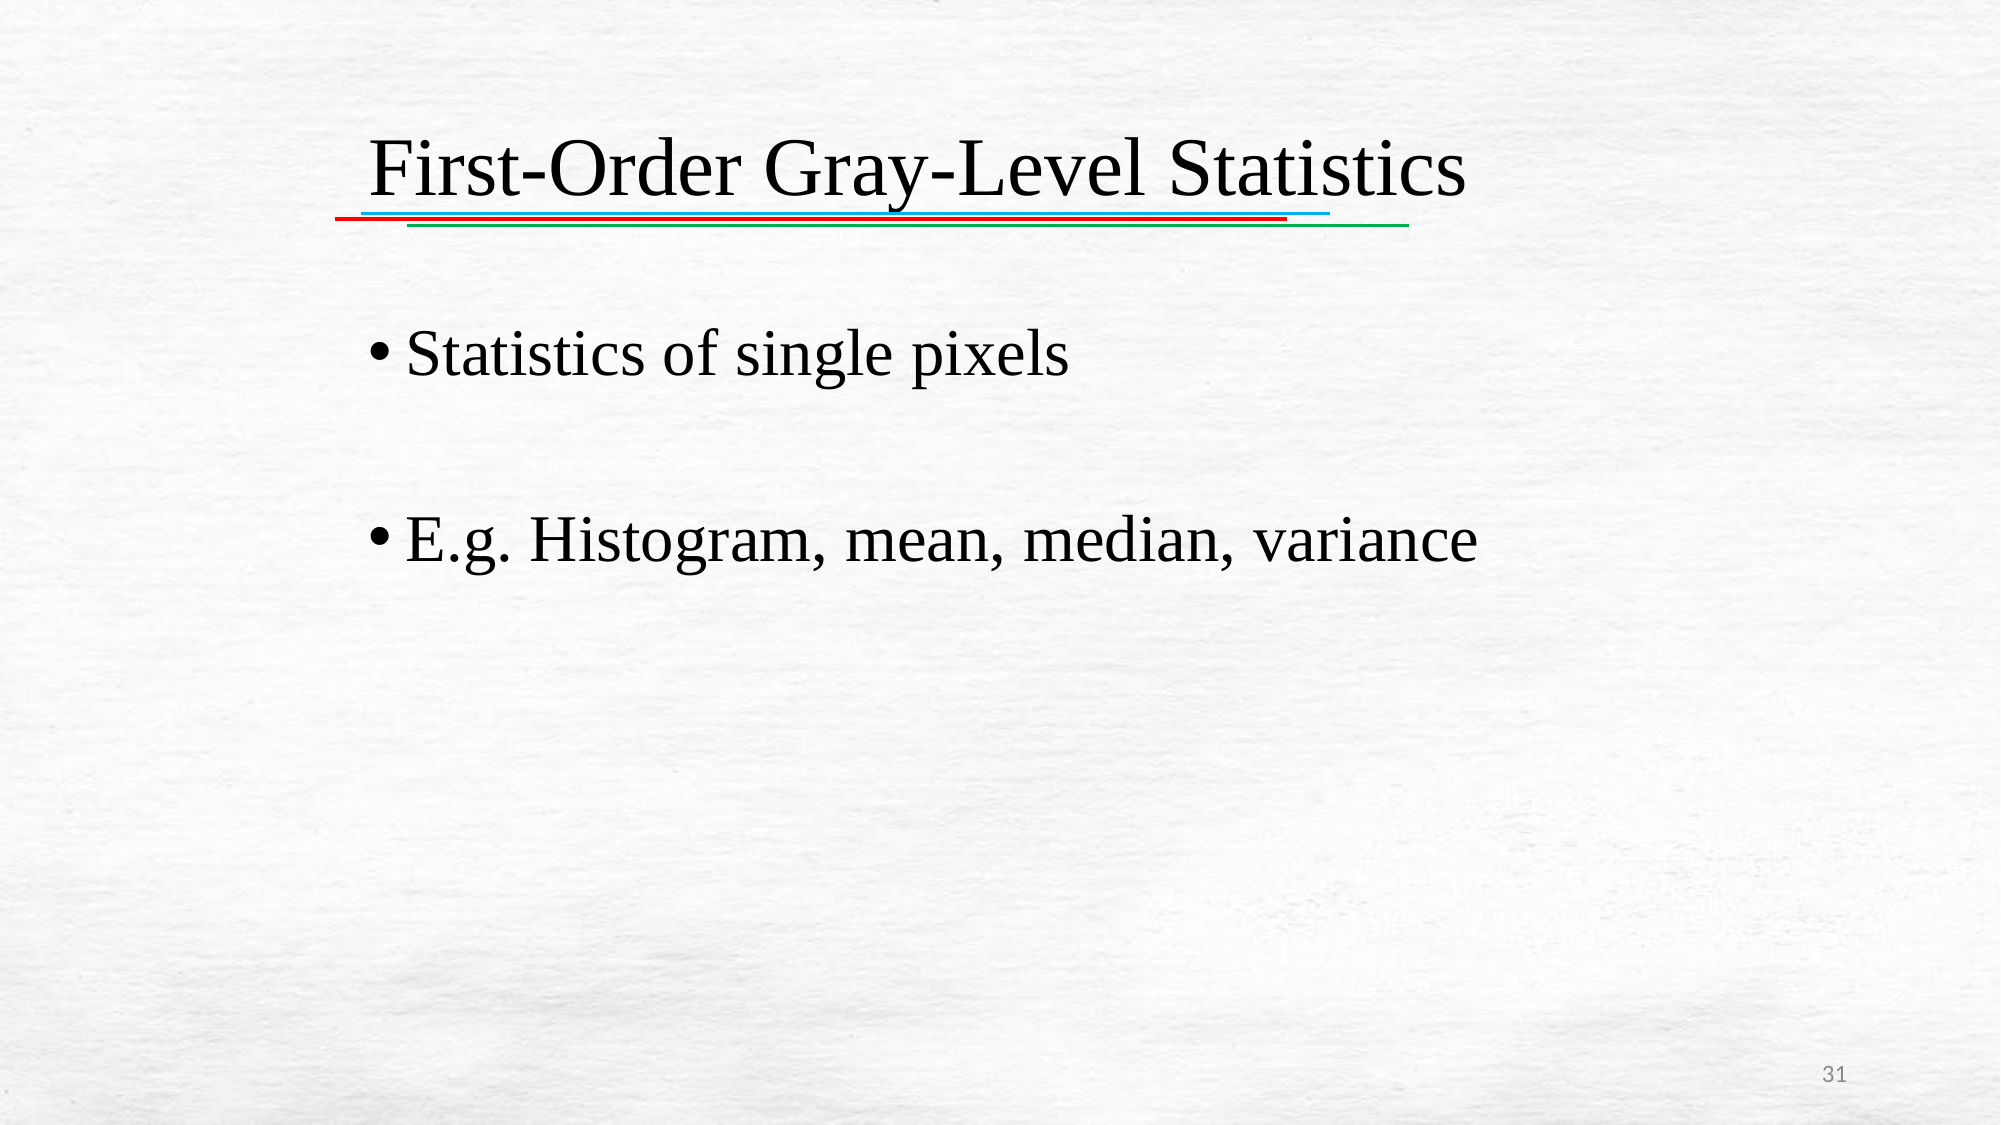

# First-Order Gray-Level Statistics
Statistics of single pixels

E.g. Histogram, mean, median, variance
31